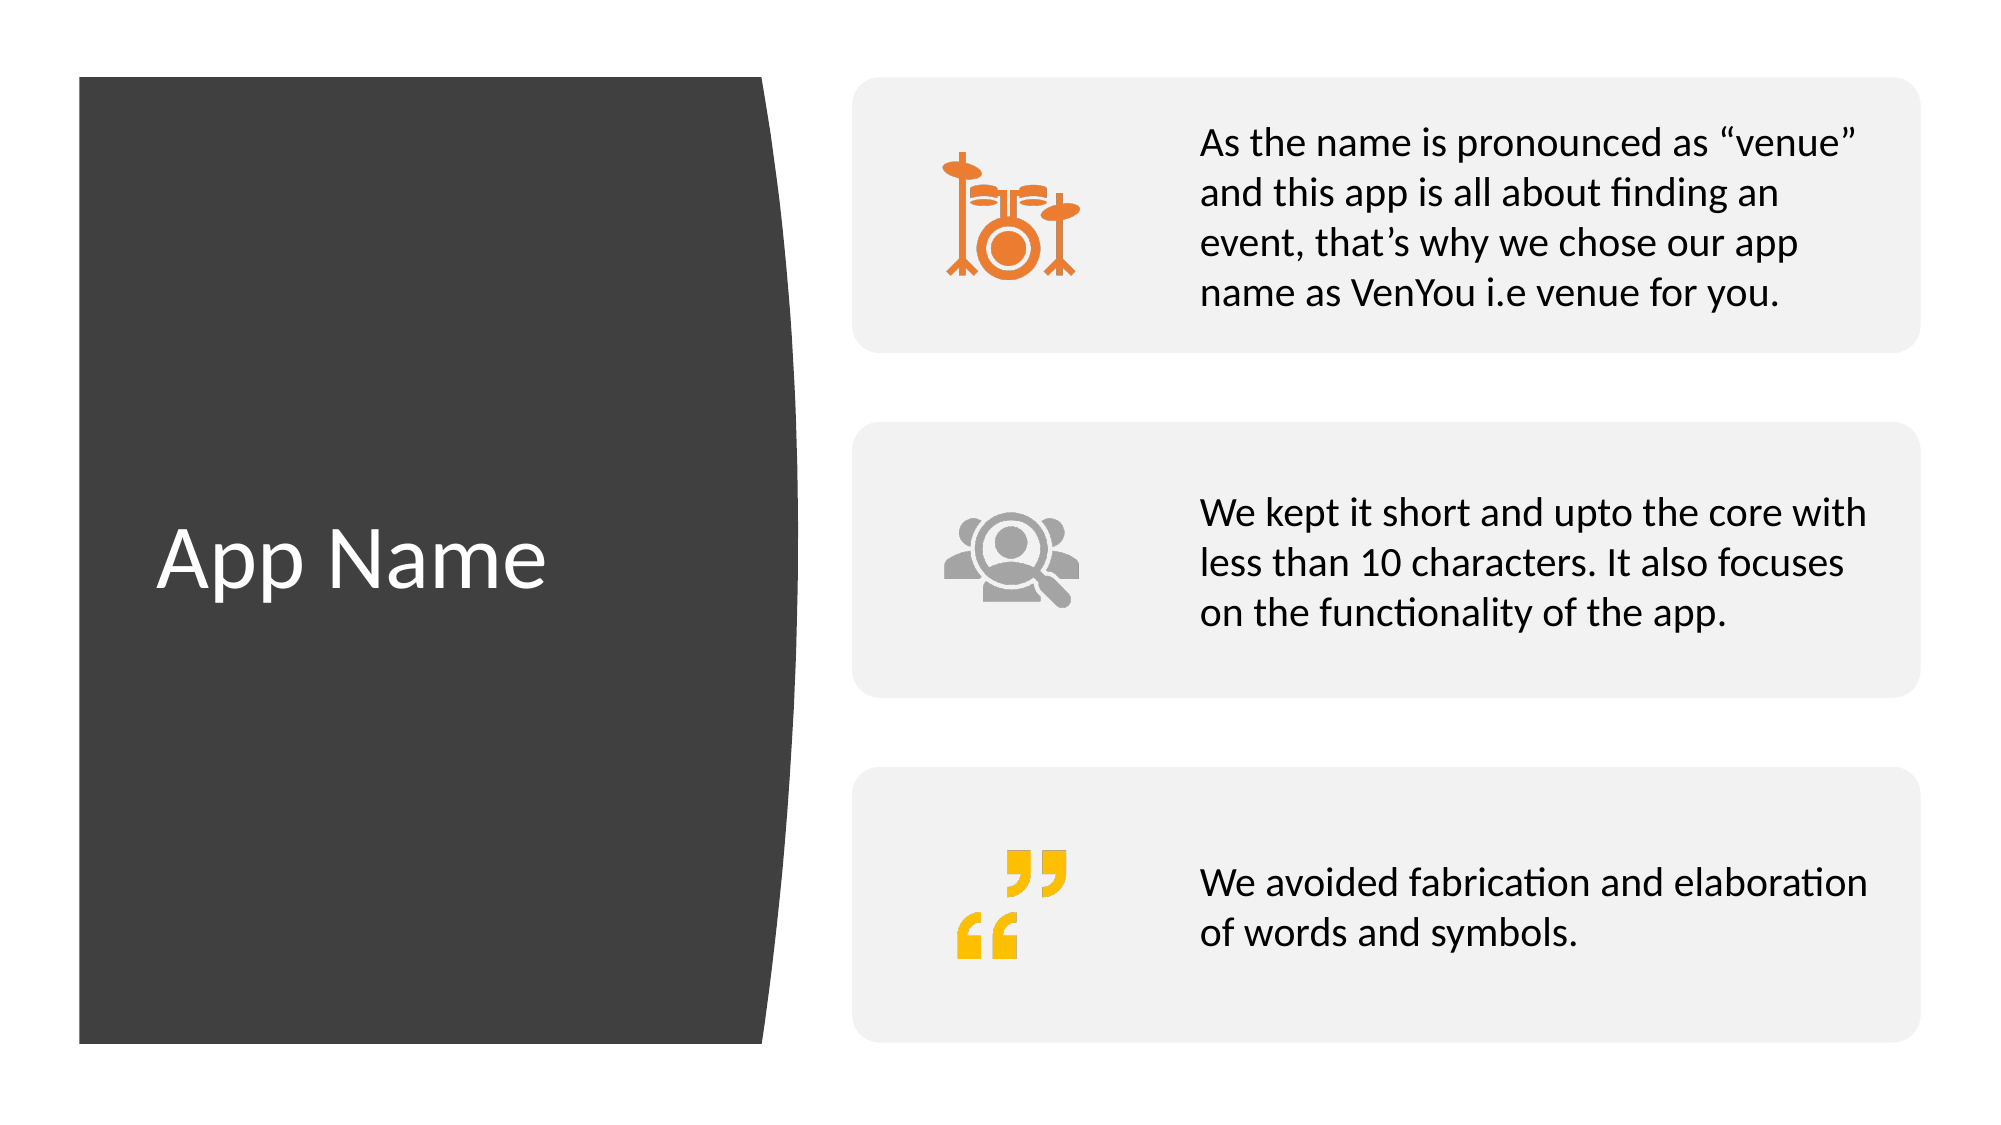

As the name is pronounced as “venue” and this app is all about finding an event, that’s why we chose our app name as VenYou i.e venue for you.
We kept it short and upto the core with less than 10 characters. It also focuses on the functionality of the app.
We avoided fabrication and elaboration of words and symbols.

# App Name